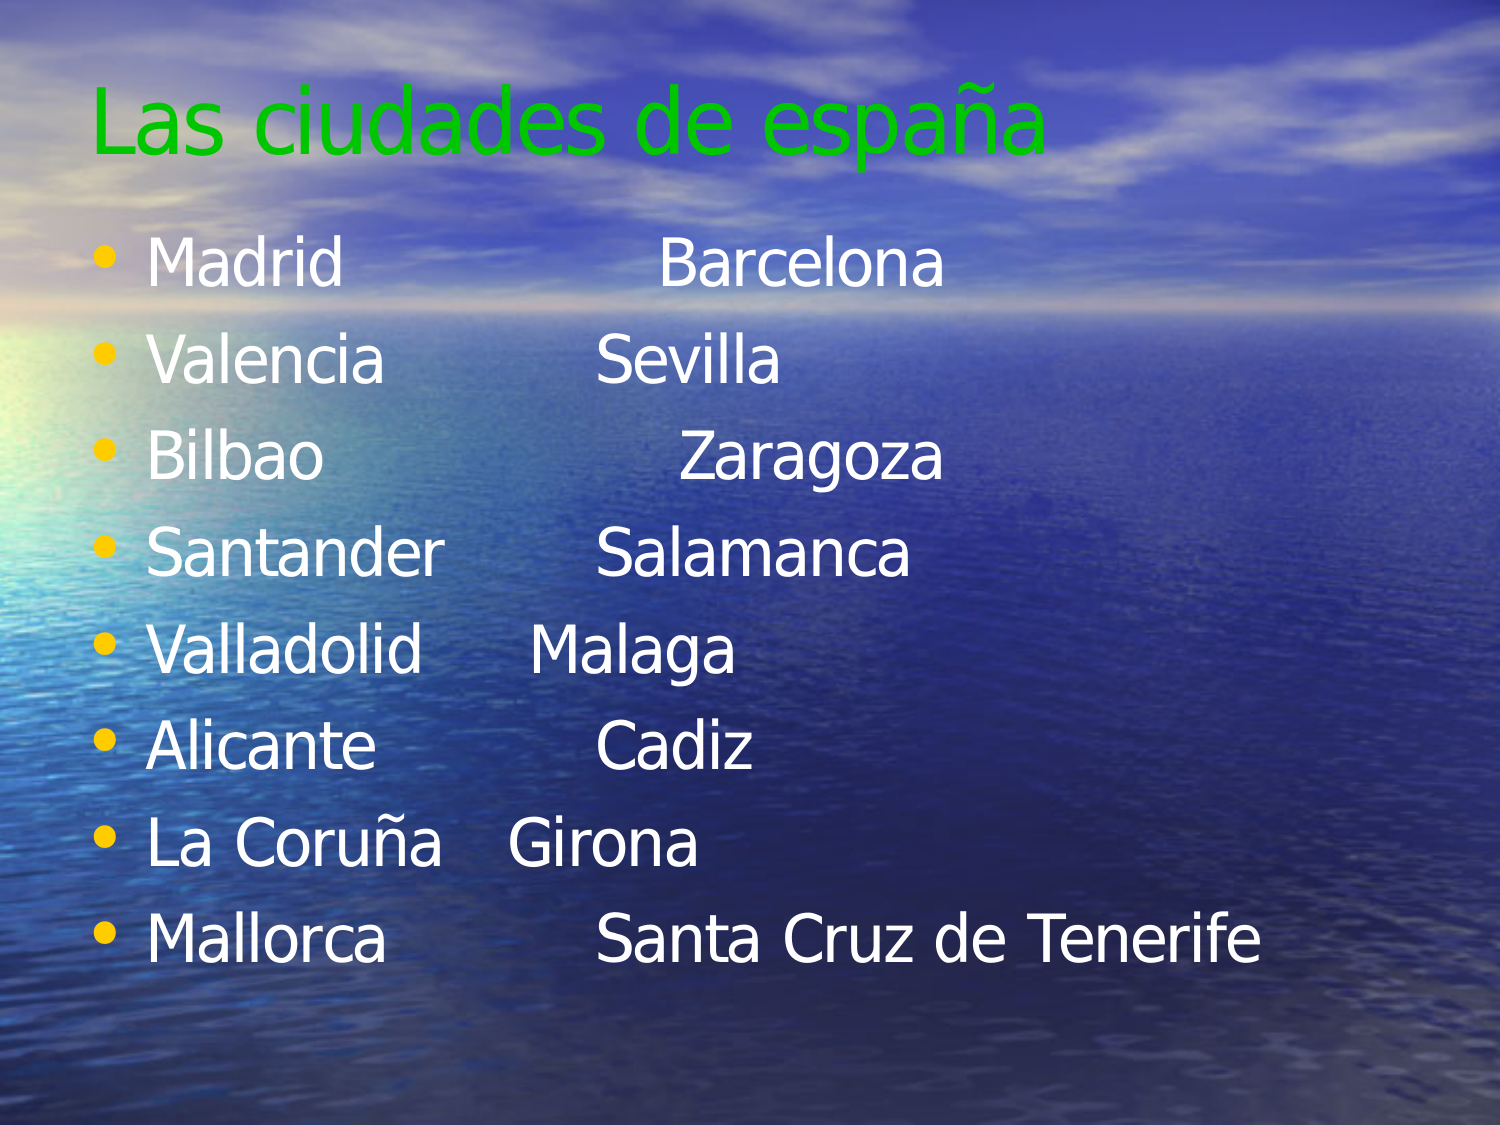

Las ciudades de españa
Madrid		   Barcelona
Valencia		Sevilla
Bilbao		    Zaragoza
Santander	Salamanca
Valladolid	    Malaga
Alicante		Cadiz
La Coruña	   Girona
Mallorca		Santa Cruz de Tenerife